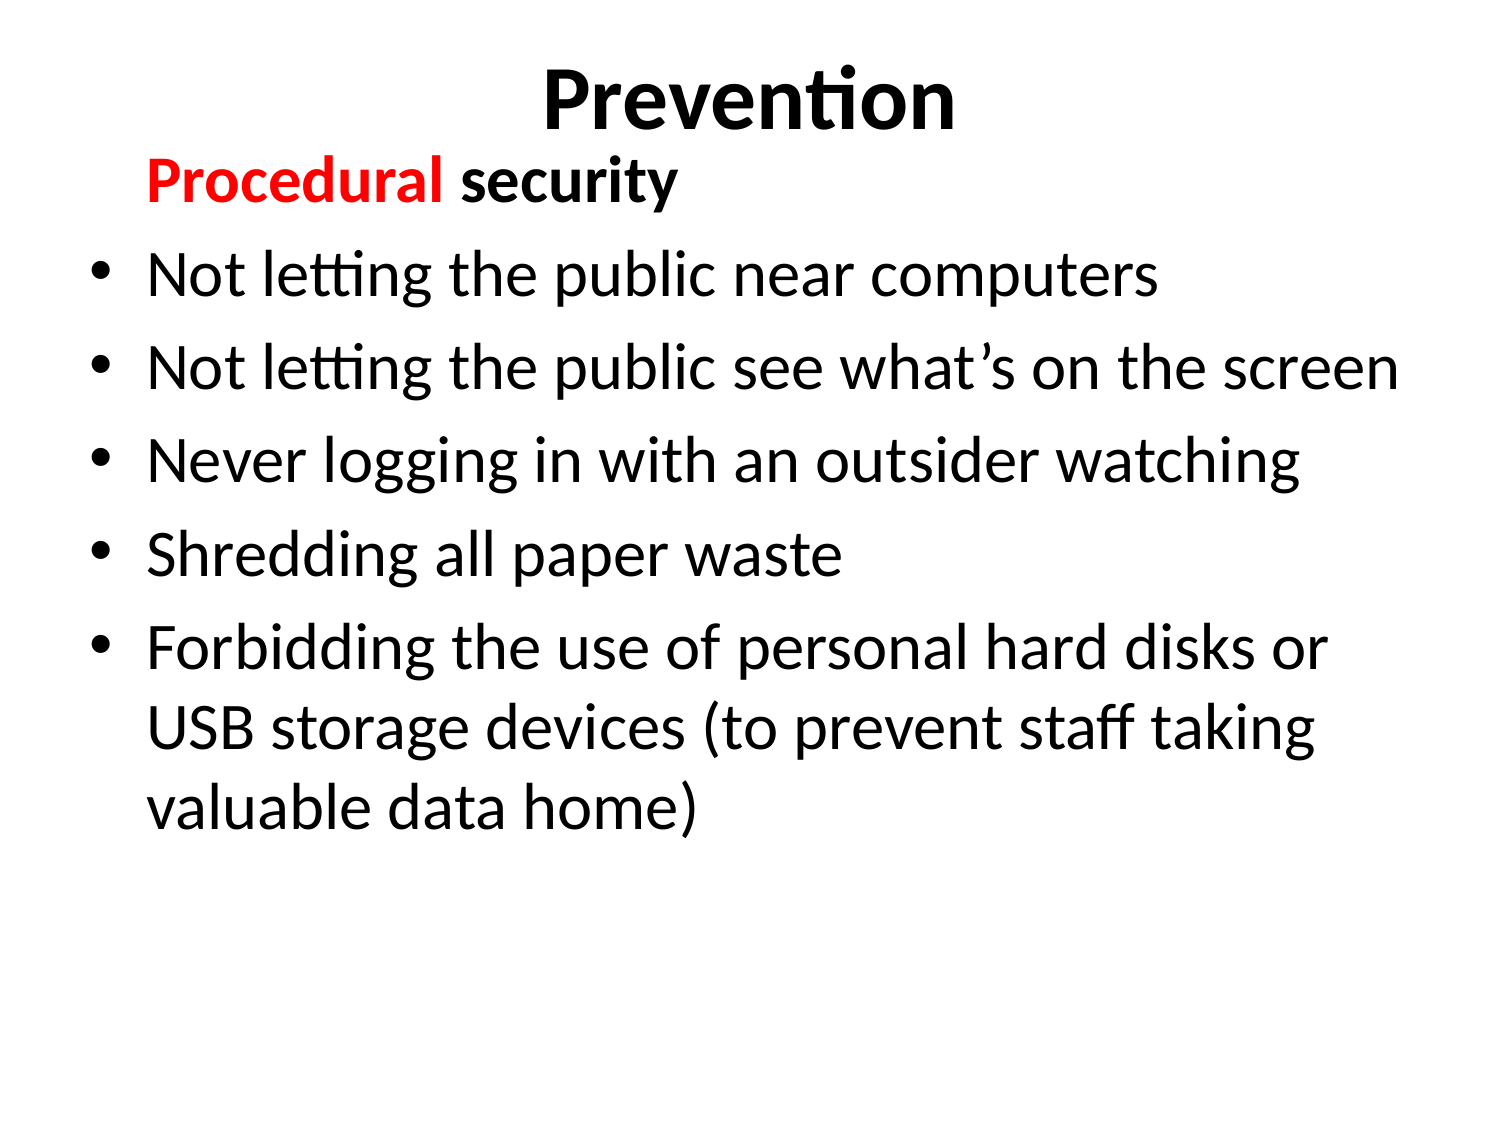

# Prevention
Procedural security
Not letting the public near computers
Not letting the public see what’s on the screen
Never logging in with an outsider watching
Shredding all paper waste
Forbidding the use of personal hard disks or USB storage devices (to prevent staff taking valuable data home)